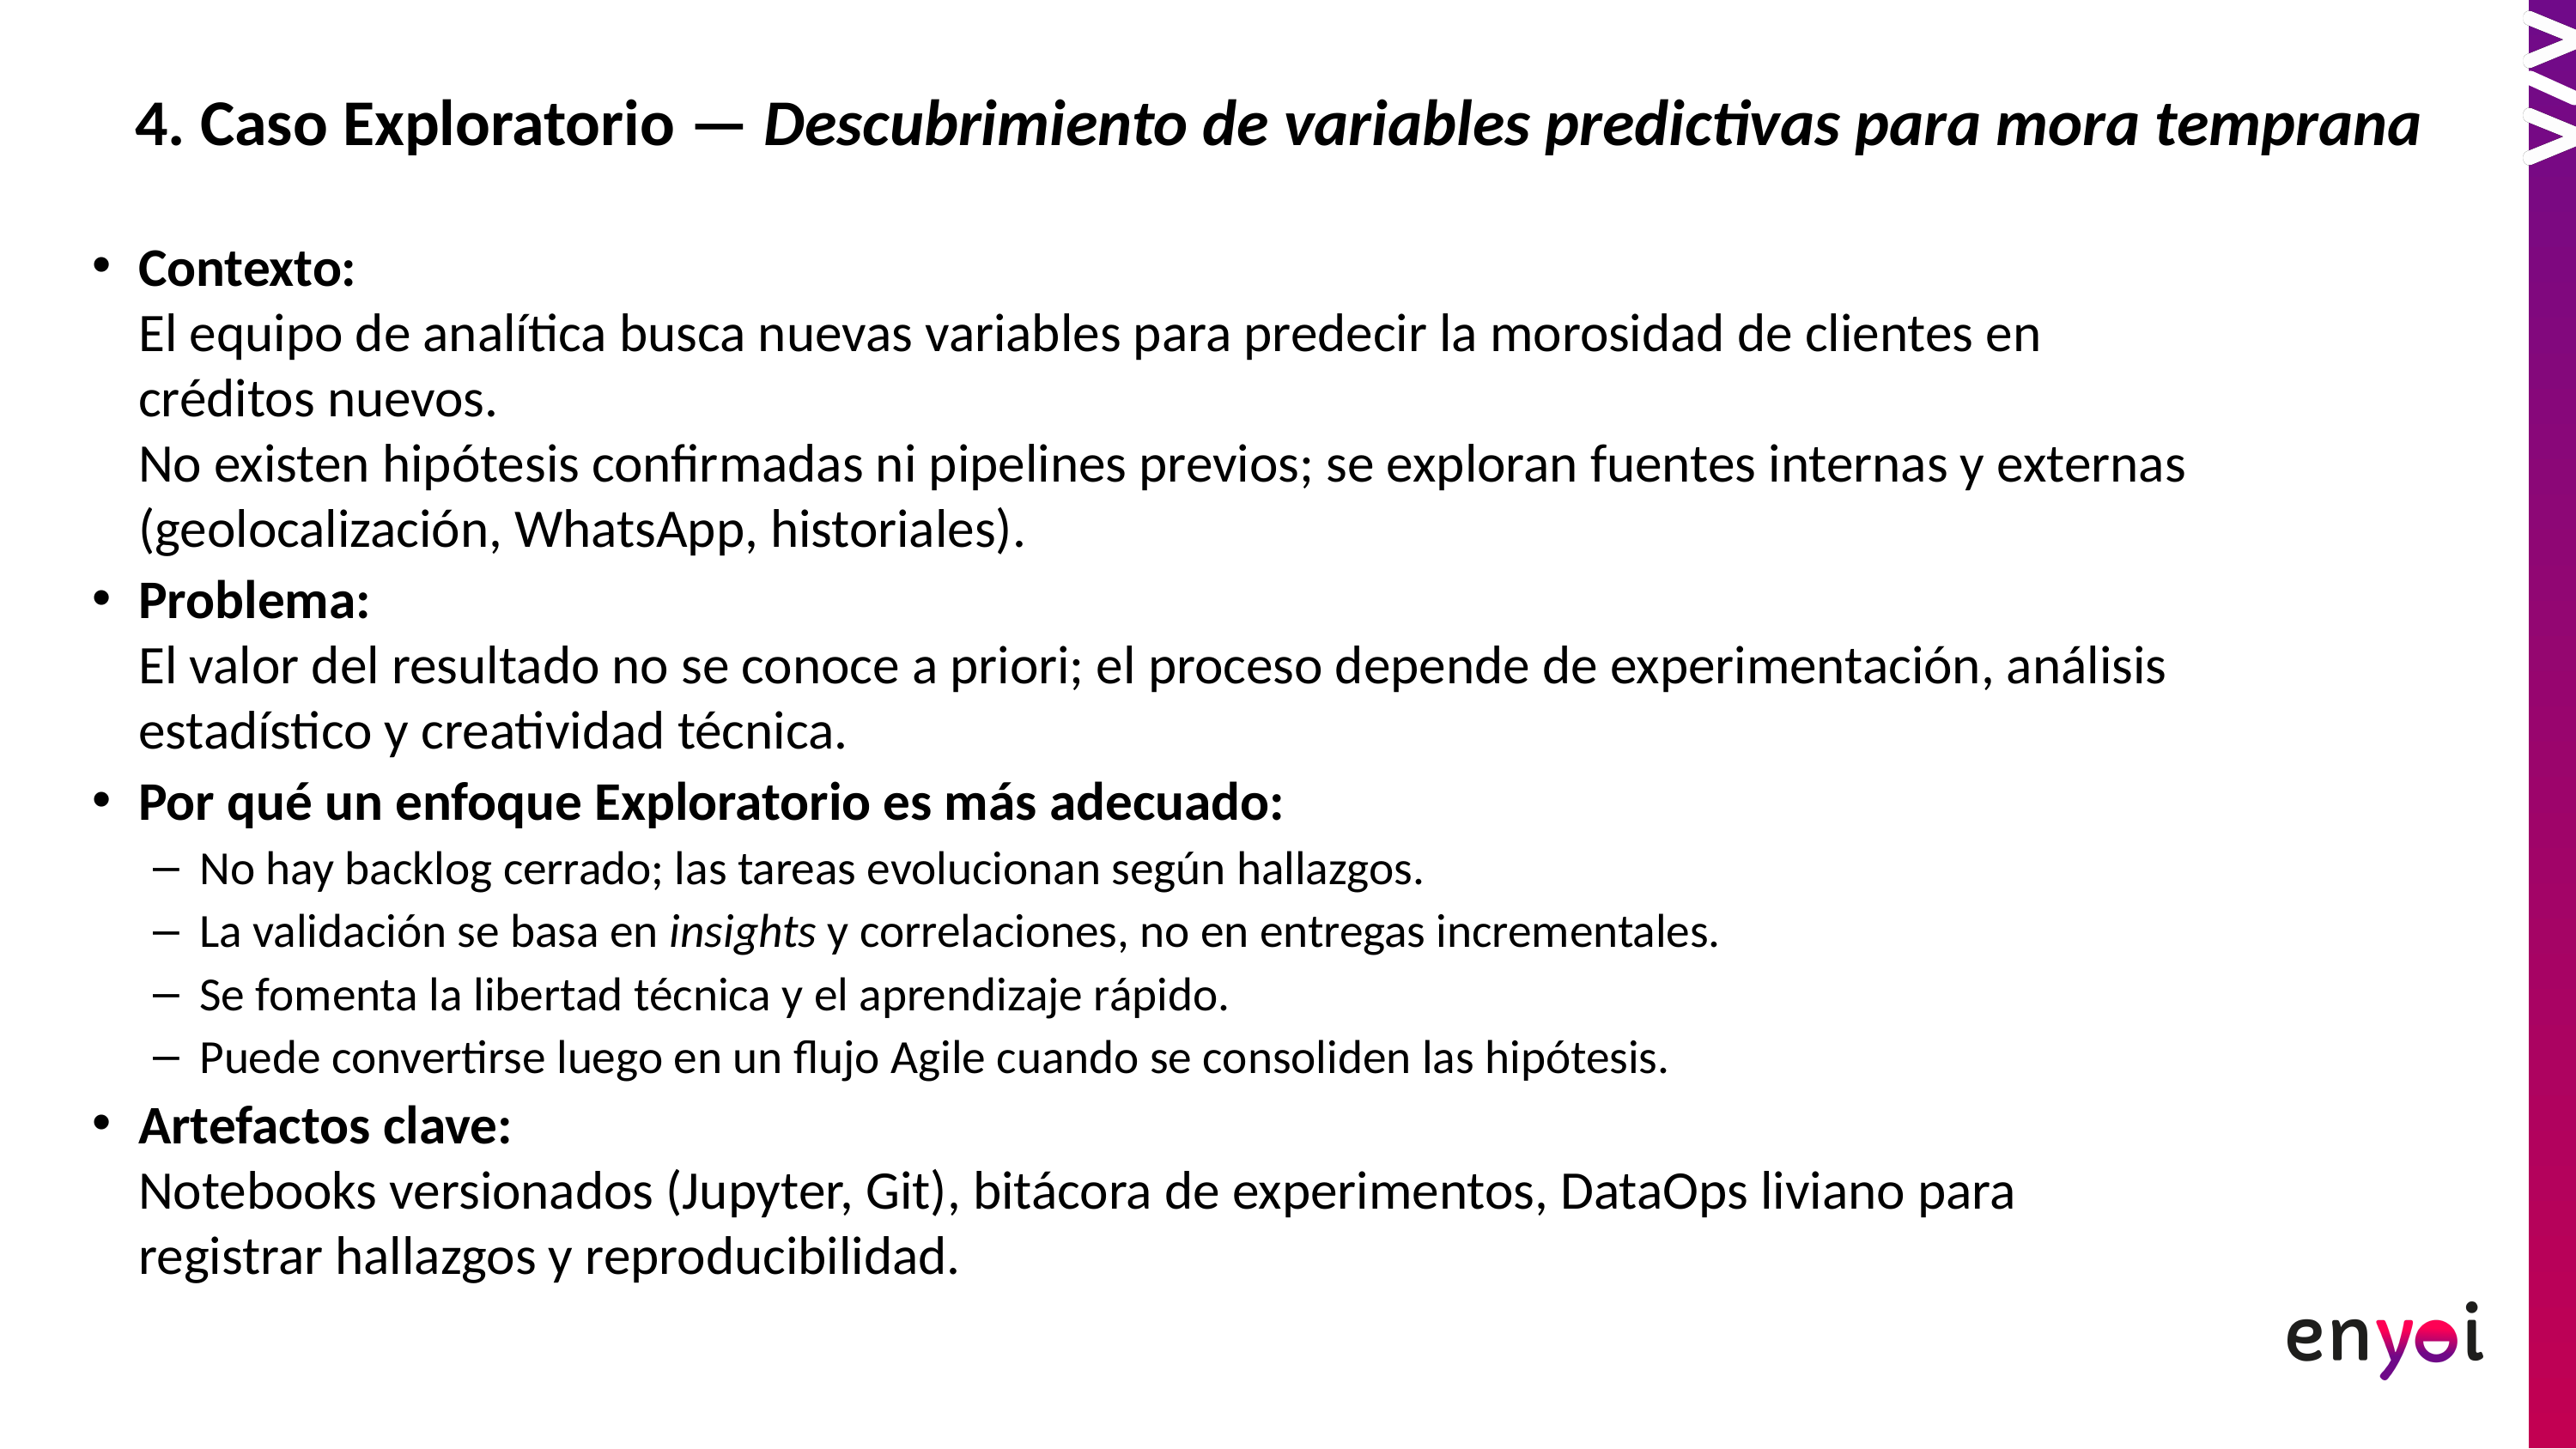

# 4. Caso Exploratorio — Descubrimiento de variables predictivas para mora temprana
Contexto:
El equipo de analítica busca nuevas variables para predecir la morosidad de clientes en créditos nuevos.
No existen hipótesis confirmadas ni pipelines previos; se exploran fuentes internas y externas (geolocalización, WhatsApp, historiales).
Problema:
El valor del resultado no se conoce a priori; el proceso depende de experimentación, análisis estadístico y creatividad técnica.
Por qué un enfoque Exploratorio es más adecuado:
No hay backlog cerrado; las tareas evolucionan según hallazgos.
La validación se basa en insights y correlaciones, no en entregas incrementales.
Se fomenta la libertad técnica y el aprendizaje rápido.
Puede convertirse luego en un flujo Agile cuando se consoliden las hipótesis.
Artefactos clave:
Notebooks versionados (Jupyter, Git), bitácora de experimentos, DataOps liviano para registrar hallazgos y reproducibilidad.